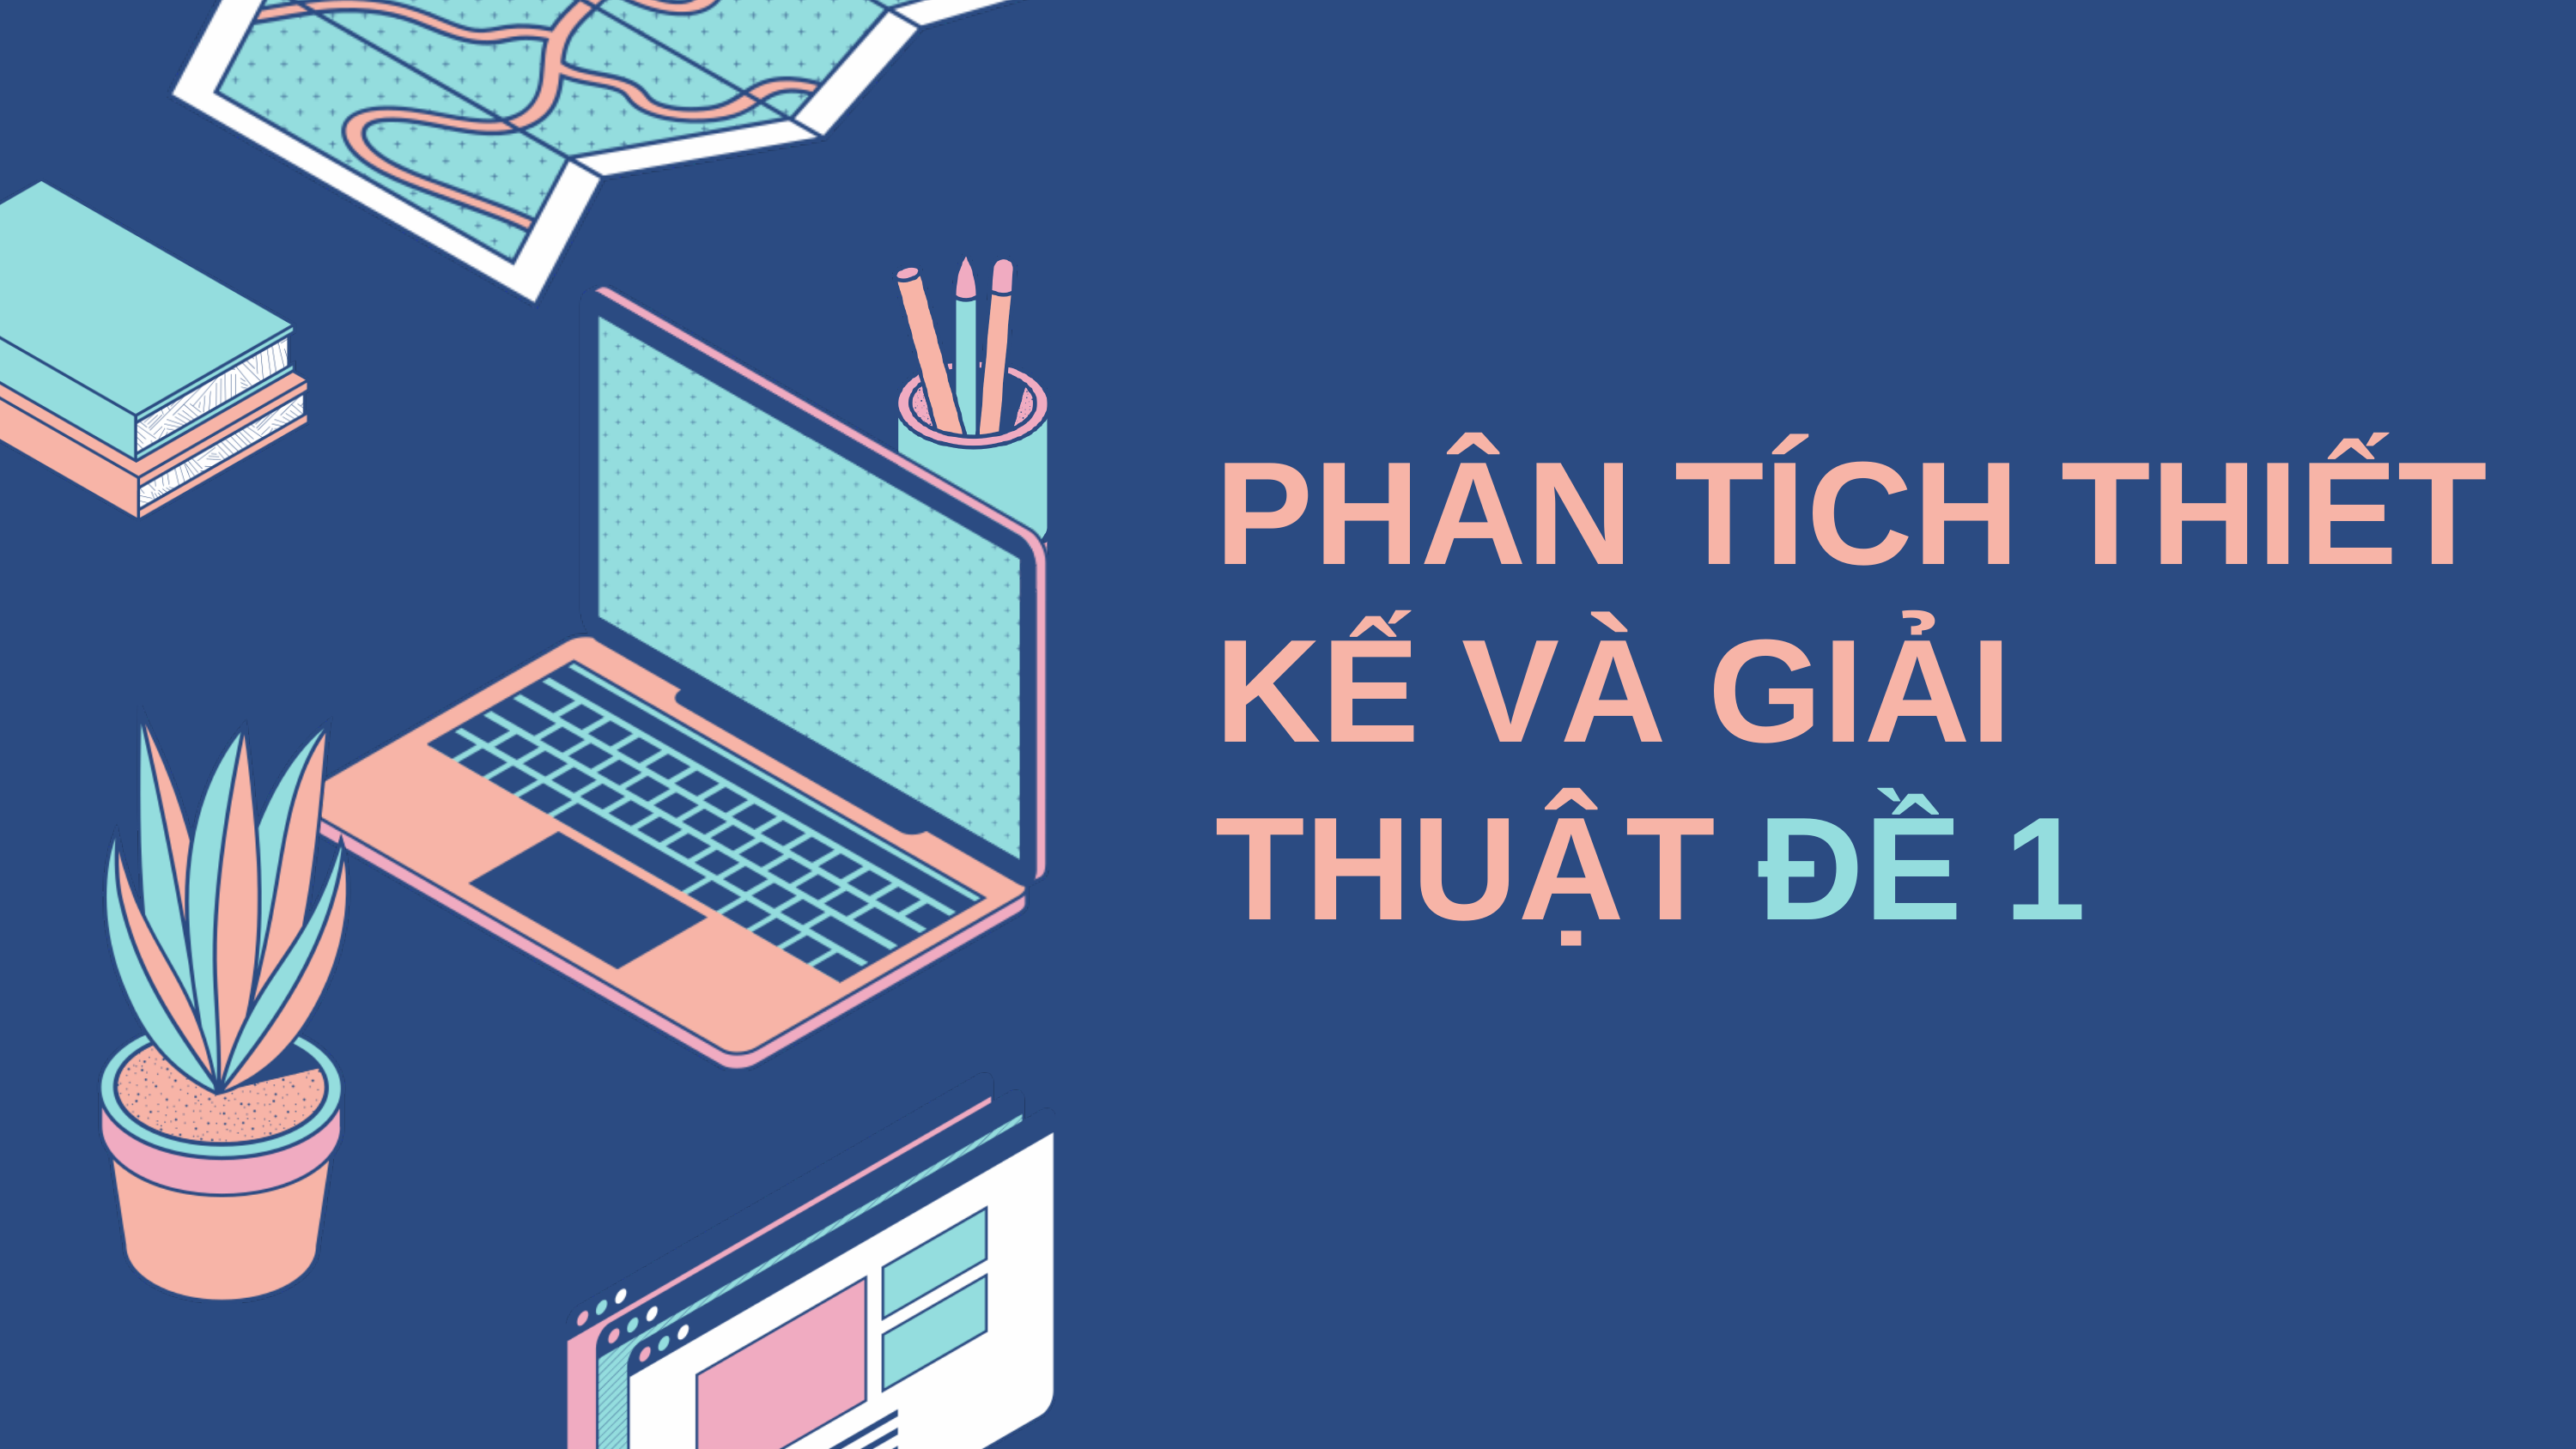

PHÂN TÍCH THIẾT KẾ VÀ GIẢI THUẬT ĐỀ 1